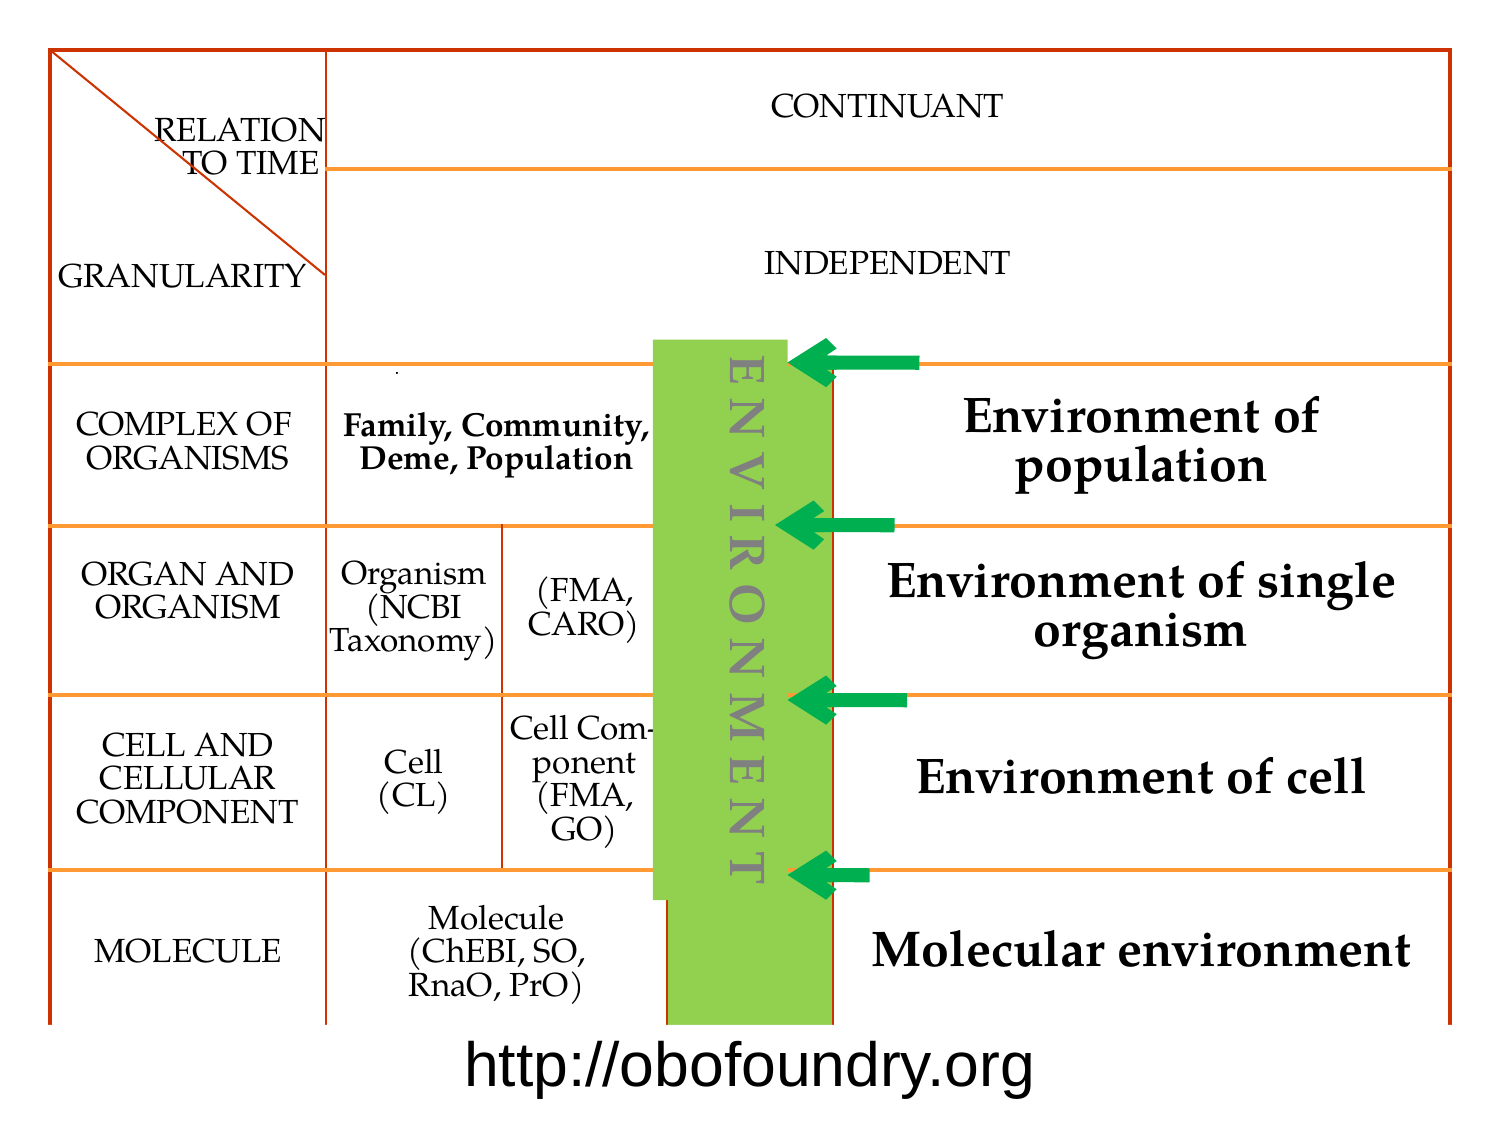

| RELATION TO TIME GRANULARITY | CONTINUANT |  |  |  |
| --- | --- | --- | --- | --- |
|  | INDEPENDENT |  |  |  |
| COMPLEX OF ORGANISMS | Family, Community, Deme, Population |  |  | Environment of population |
| ORGAN AND ORGANISM | Organism (NCBI Taxonomy) | (FMA, CARO) |  | Environment of single organism |
| CELL AND CELLULAR COMPONENT | Cell (CL) | Cell Com-ponent (FMA, GO) |  | Environment of cell |
| MOLECULE | Molecule (ChEBI, SO, RnaO, PrO) |  |  | Molecular environment |

E N V I R O N M E N T

http://obofoundry.org
82